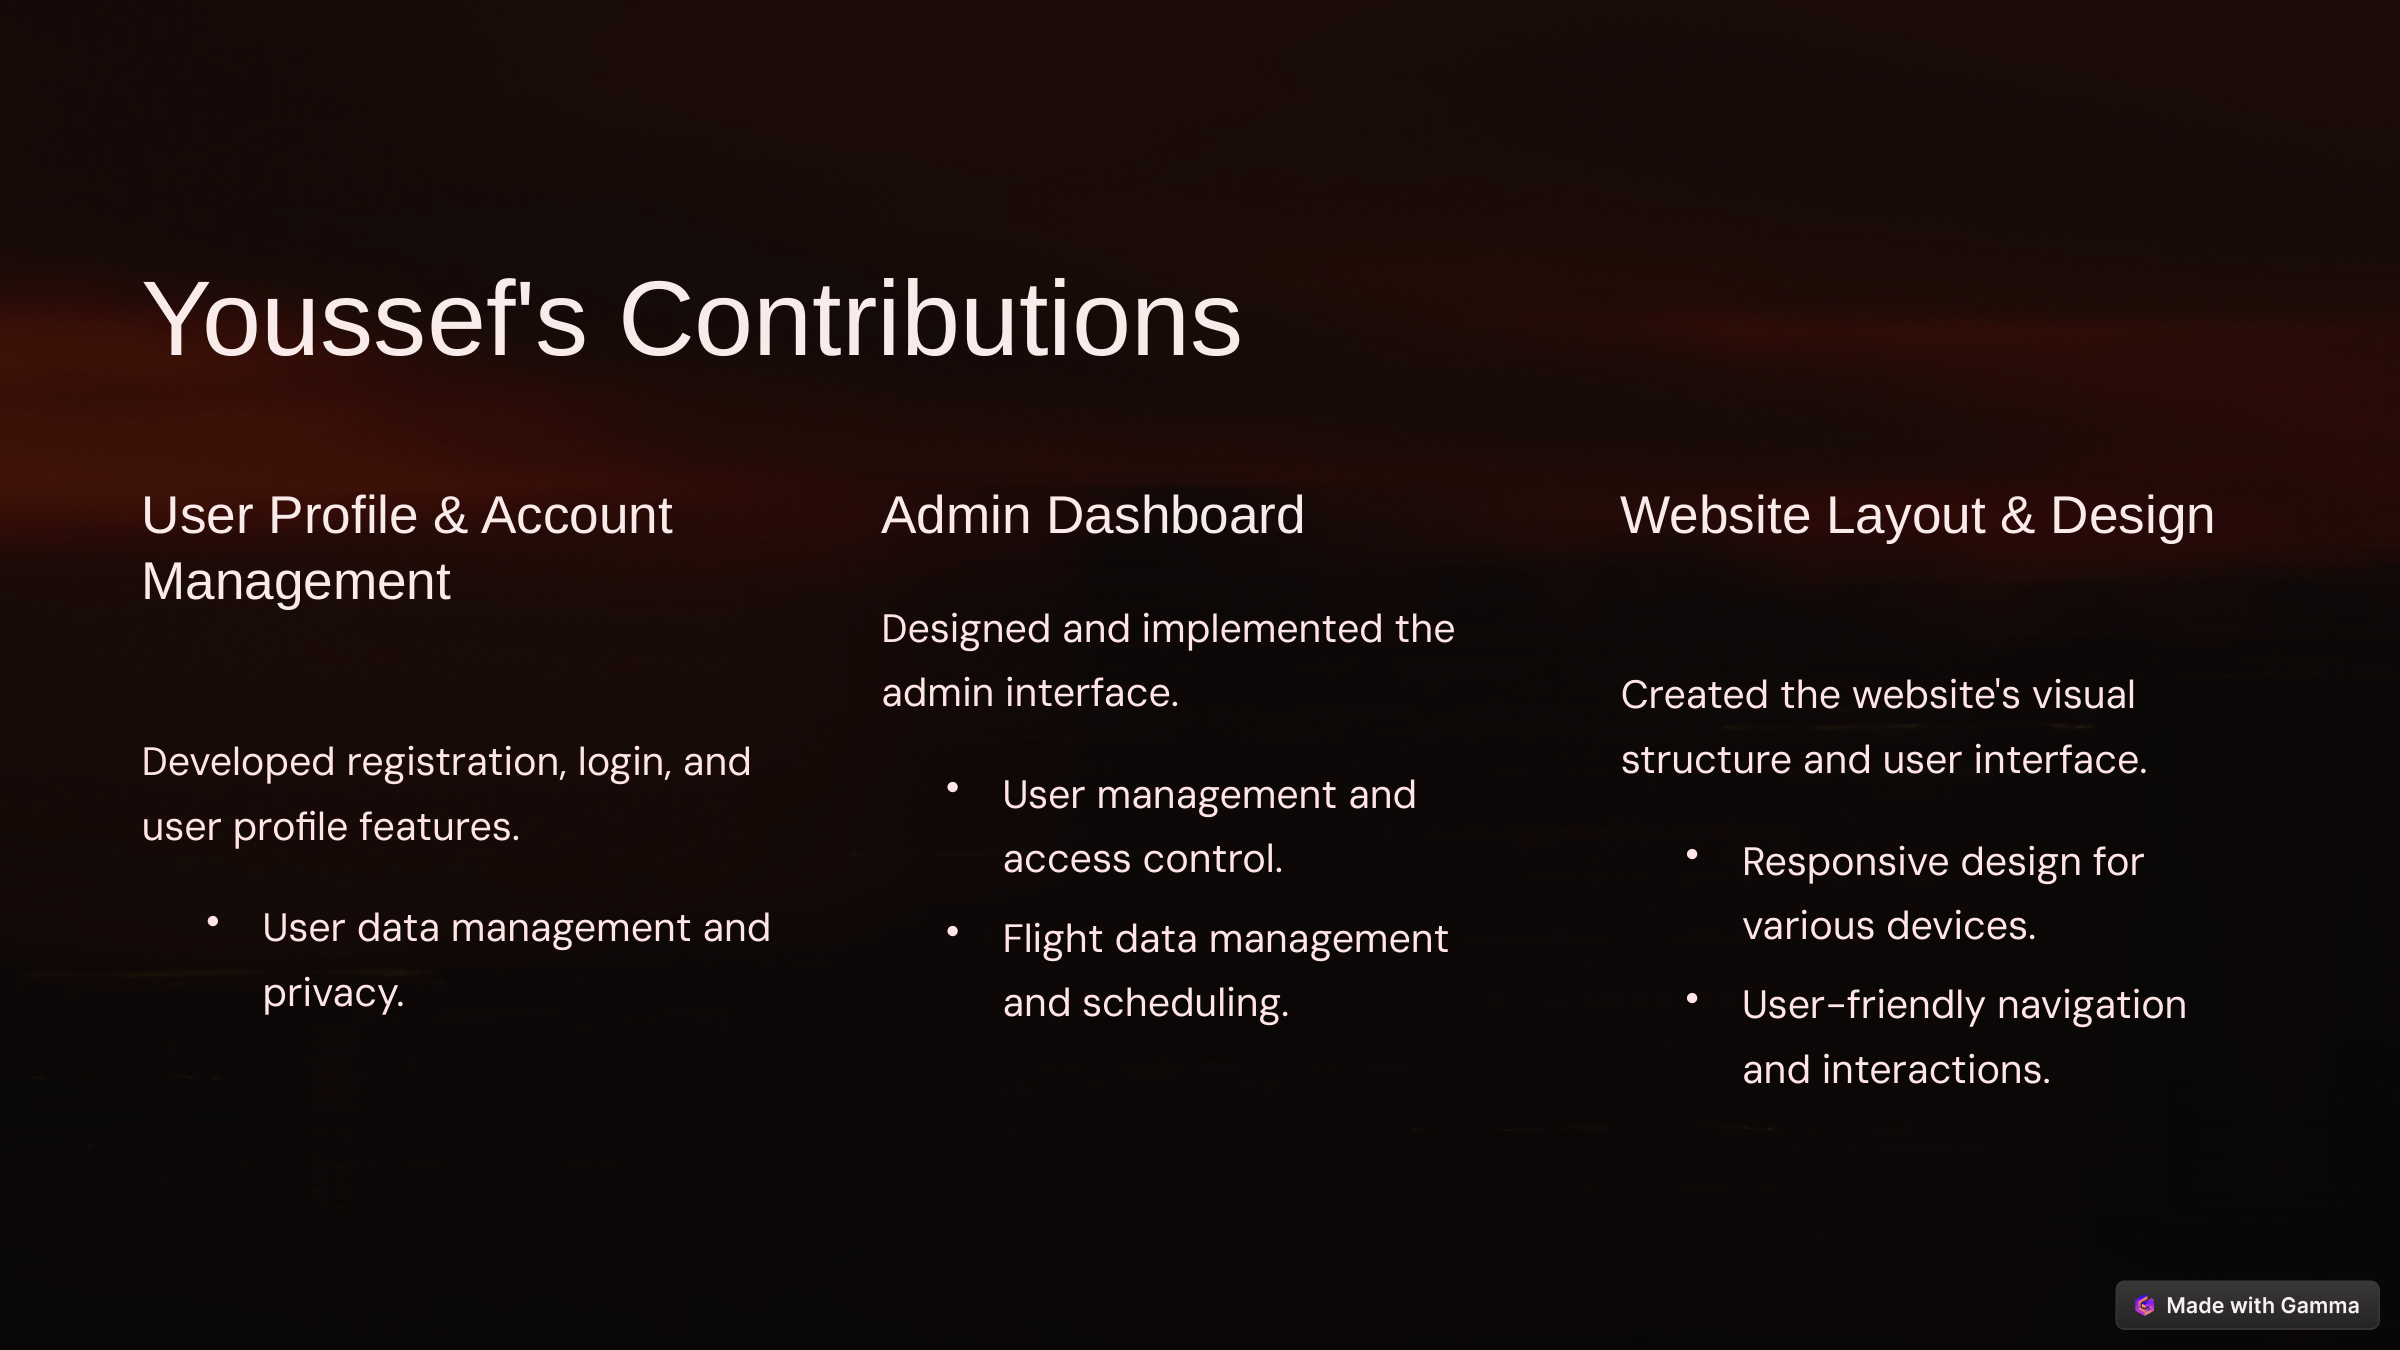

Youssef's Contributions
User Profile & Account Management
Admin Dashboard
Website Layout & Design
Designed and implemented the admin interface.
Created the website's visual structure and user interface.
Developed registration, login, and user profile features.
User management and access control.
Responsive design for various devices.
User data management and privacy.
Flight data management and scheduling.
User-friendly navigation and interactions.